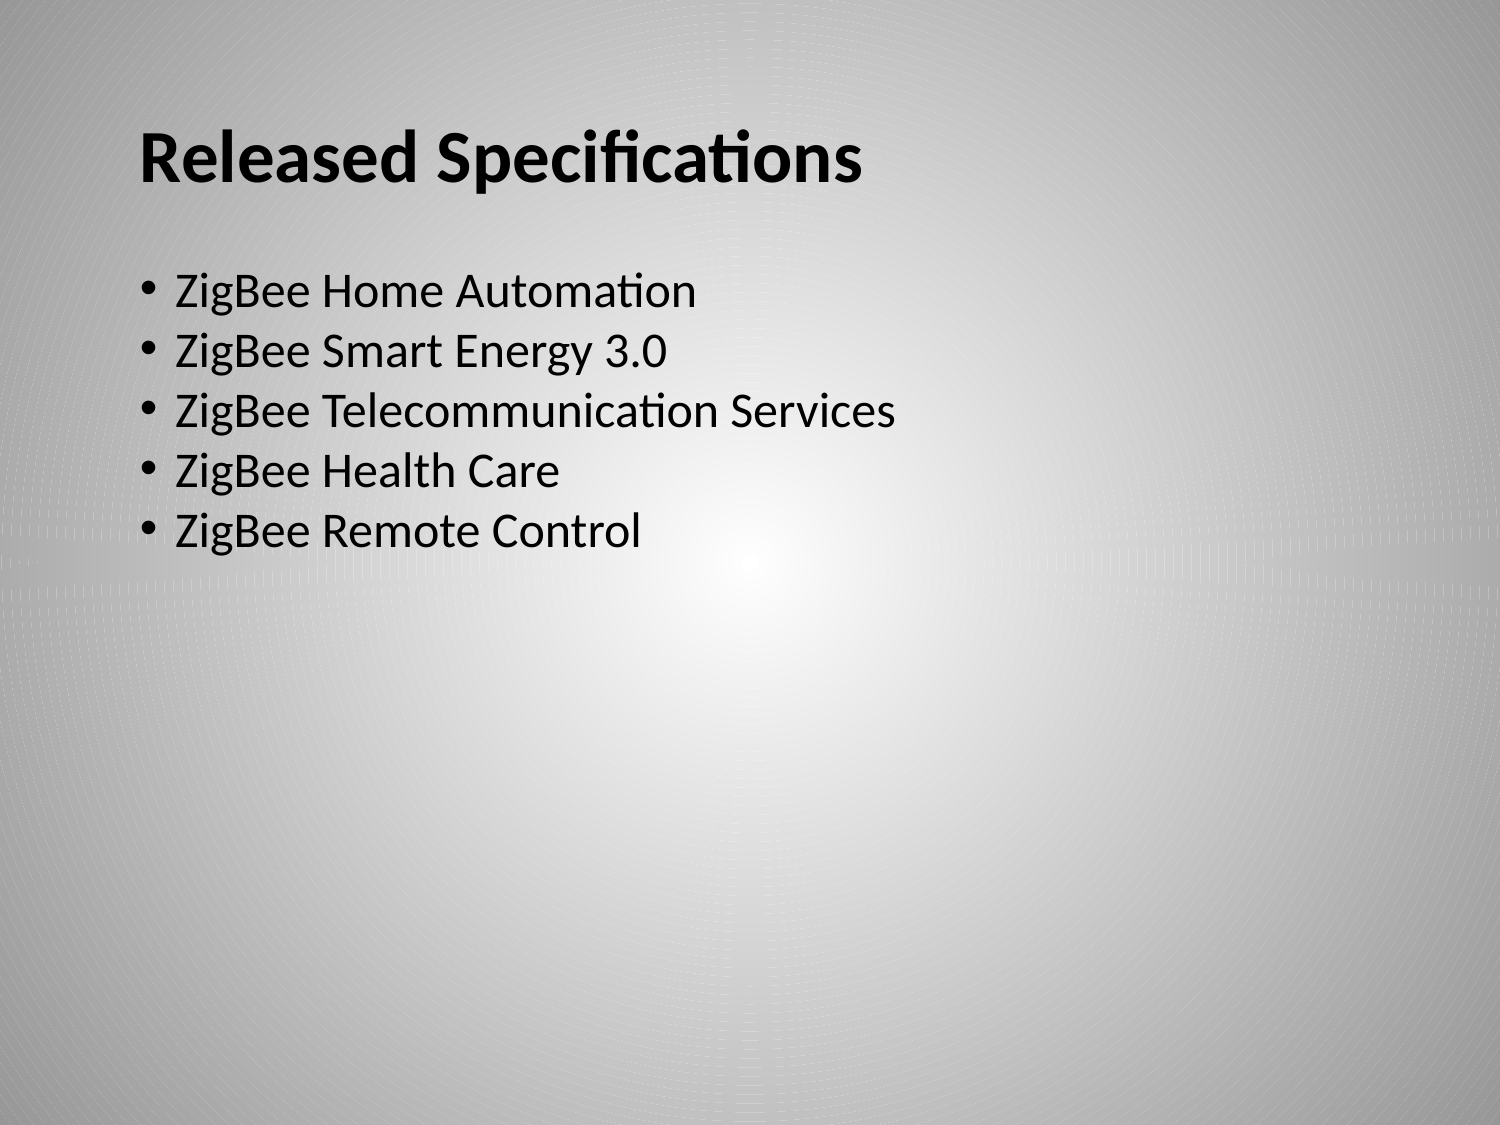

Released Specifications

ZigBee Home Automation
ZigBee Smart Energy 3.0
ZigBee Telecommunication Services
ZigBee Health Care
ZigBee Remote Control